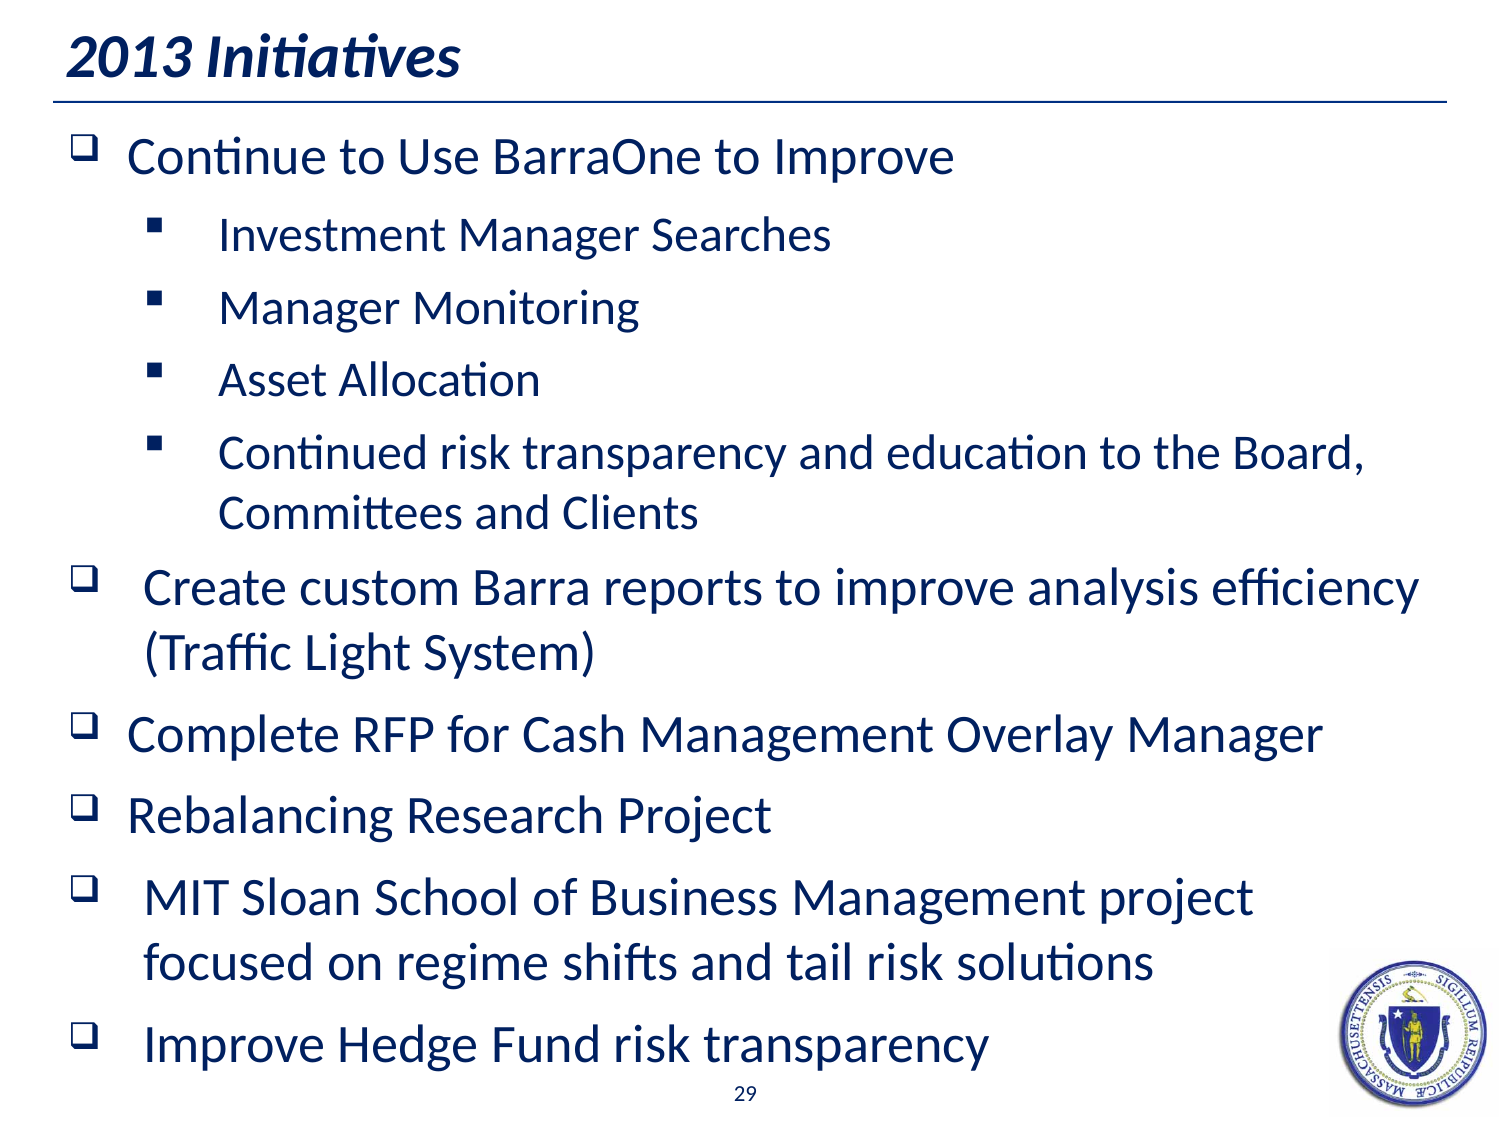

# 2013 Initiatives
Continue to Use BarraOne to Improve
Investment Manager Searches
Manager Monitoring
Asset Allocation
Continued risk transparency and education to the Board, Committees and Clients
Create custom Barra reports to improve analysis efficiency (Traffic Light System)
Complete RFP for Cash Management Overlay Manager
Rebalancing Research Project
MIT Sloan School of Business Management project focused on regime shifts and tail risk solutions
Improve Hedge Fund risk transparency